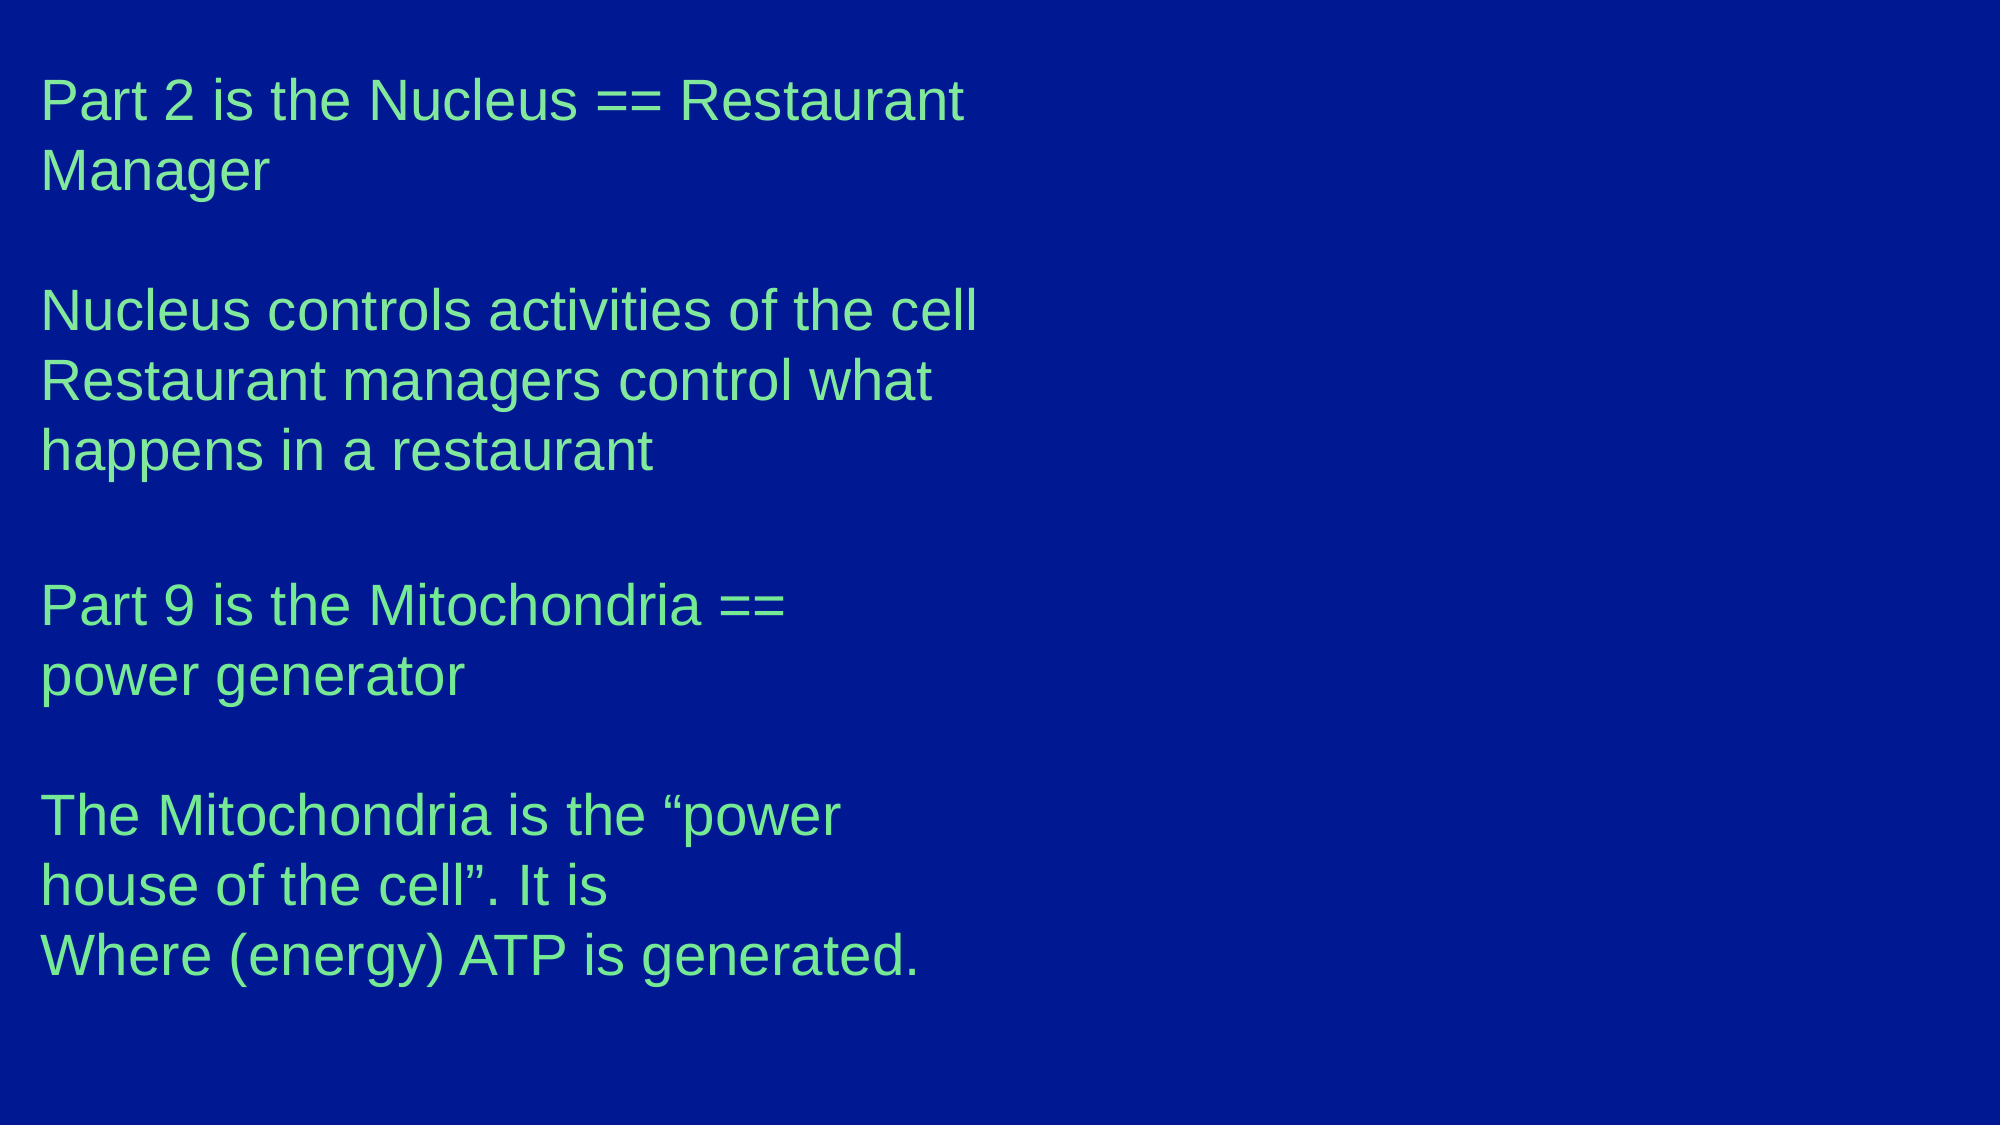

Part 2 is the Nucleus == Restaurant Manager

Nucleus controls activities of the cell
Restaurant managers control what happens in a restaurant

Part 9 is the Mitochondria == power generator

The Mitochondria is the “power house of the cell”. It is
Where (energy) ATP is generated.